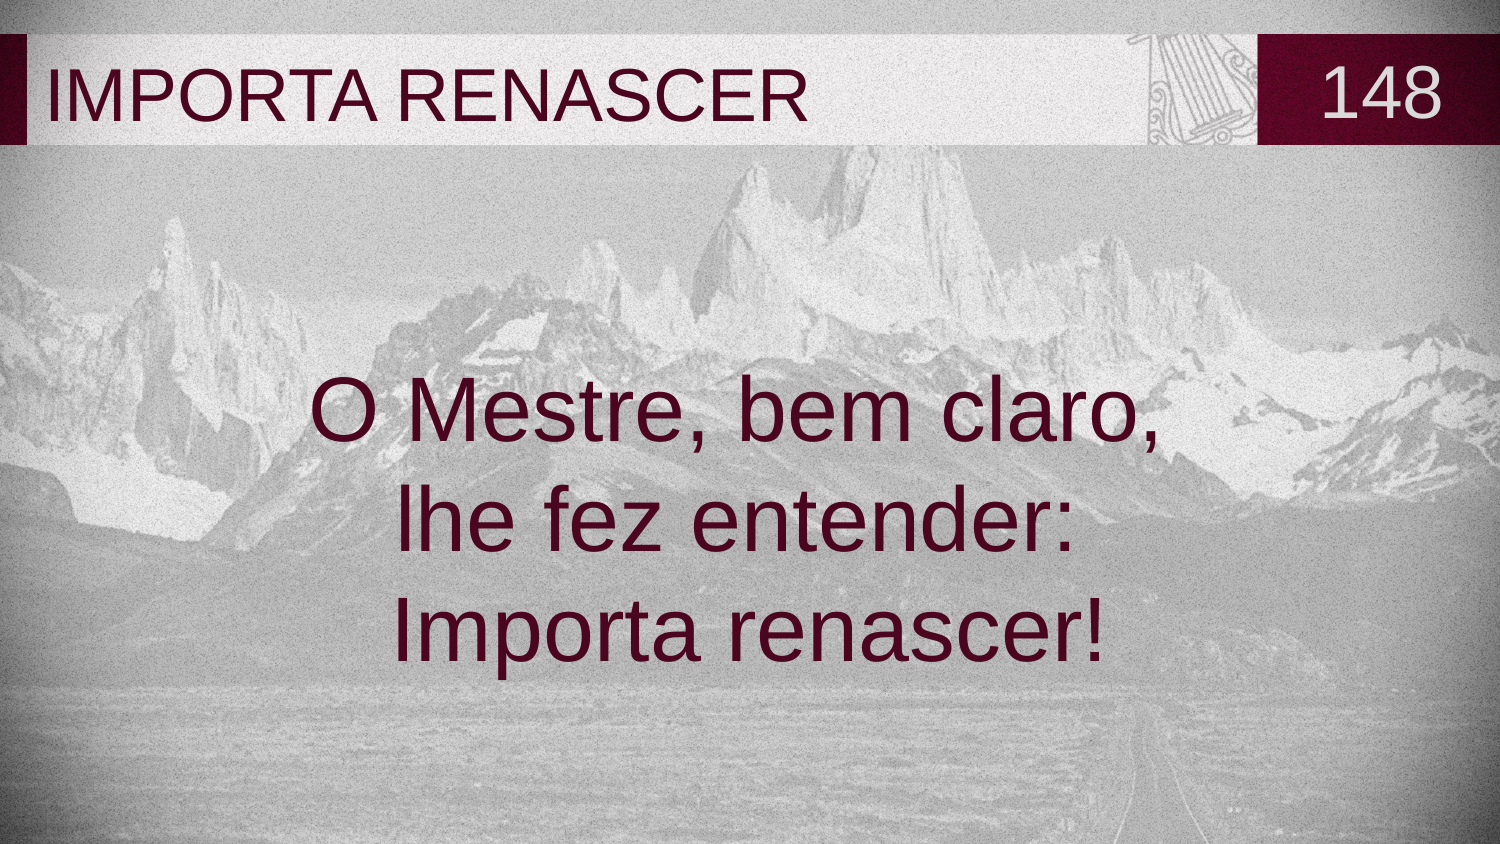

# IMPORTA RENASCER
148
O Mestre, bem claro,
lhe fez entender:
Importa renascer!